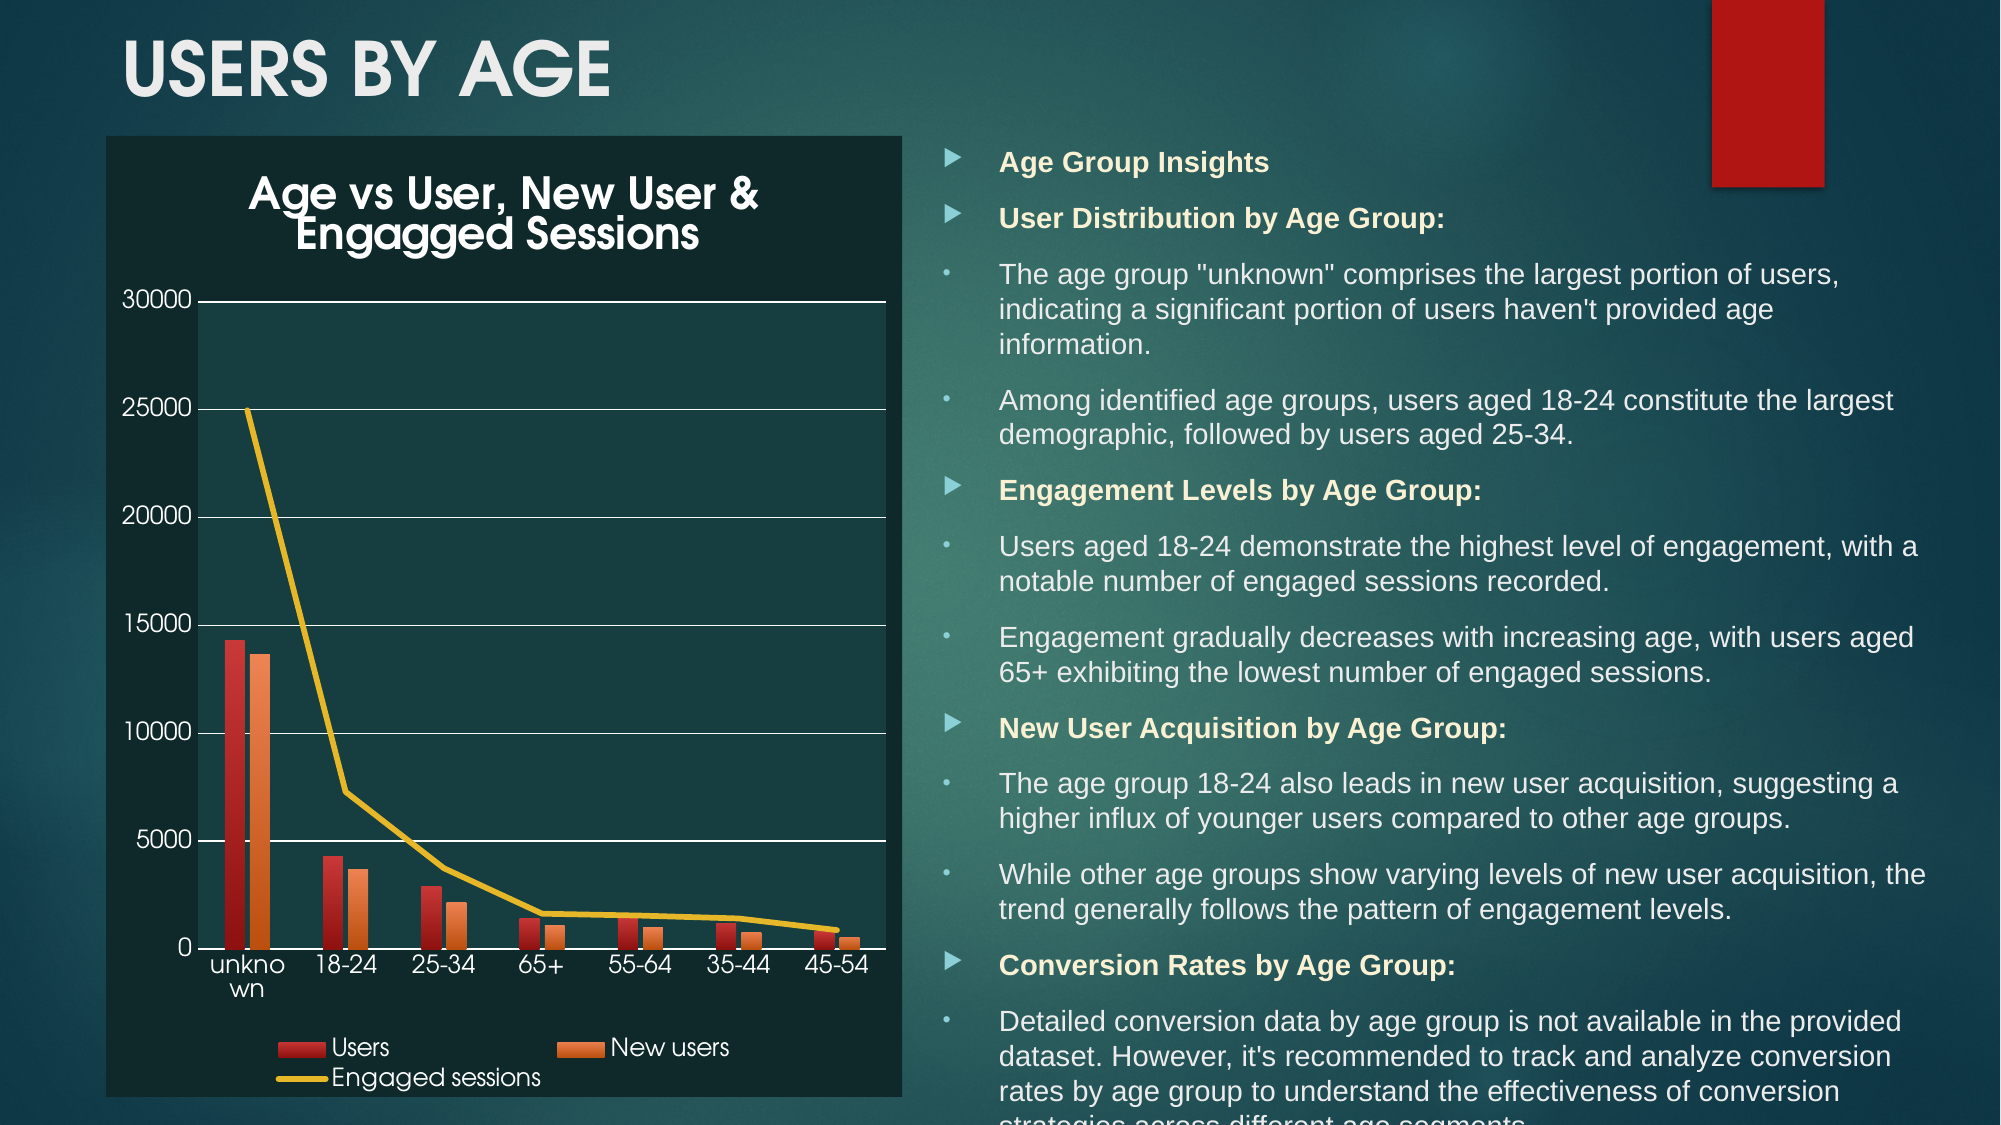

# USERS BY AGE

### Chart: Age vs User, New User & Engagged Sessions

| Category | Users | New users | Engaged sessions |
|---|---|---|---|
| unknown | 14303.0 | 13636.0 | 24976.0 |
| 18-24 | 4282.0 | 3678.0 | 7291.0 |
| 25-34 | 2920.0 | 2161.0 | 3749.0 |
| 65+ | 1422.0 | 1081.0 | 1640.0 |
| 55-64 | 1403.0 | 979.0 | 1552.0 |
| 35-44 | 1202.0 | 785.0 | 1420.0 |
| 45-54 | 810.0 | 552.0 | 881.0 |
Age Group Insights
User Distribution by Age Group:
The age group "unknown" comprises the largest portion of users, indicating a significant portion of users haven't provided age information.
Among identified age groups, users aged 18-24 constitute the largest demographic, followed by users aged 25-34.
Engagement Levels by Age Group:
Users aged 18-24 demonstrate the highest level of engagement, with a notable number of engaged sessions recorded.
Engagement gradually decreases with increasing age, with users aged 65+ exhibiting the lowest number of engaged sessions.
New User Acquisition by Age Group:
The age group 18-24 also leads in new user acquisition, suggesting a higher influx of younger users compared to other age groups.
While other age groups show varying levels of new user acquisition, the trend generally follows the pattern of engagement levels.
Conversion Rates by Age Group:
Detailed conversion data by age group is not available in the provided dataset. However, it's recommended to track and analyze conversion rates by age group to understand the effectiveness of conversion strategies across different age segments.